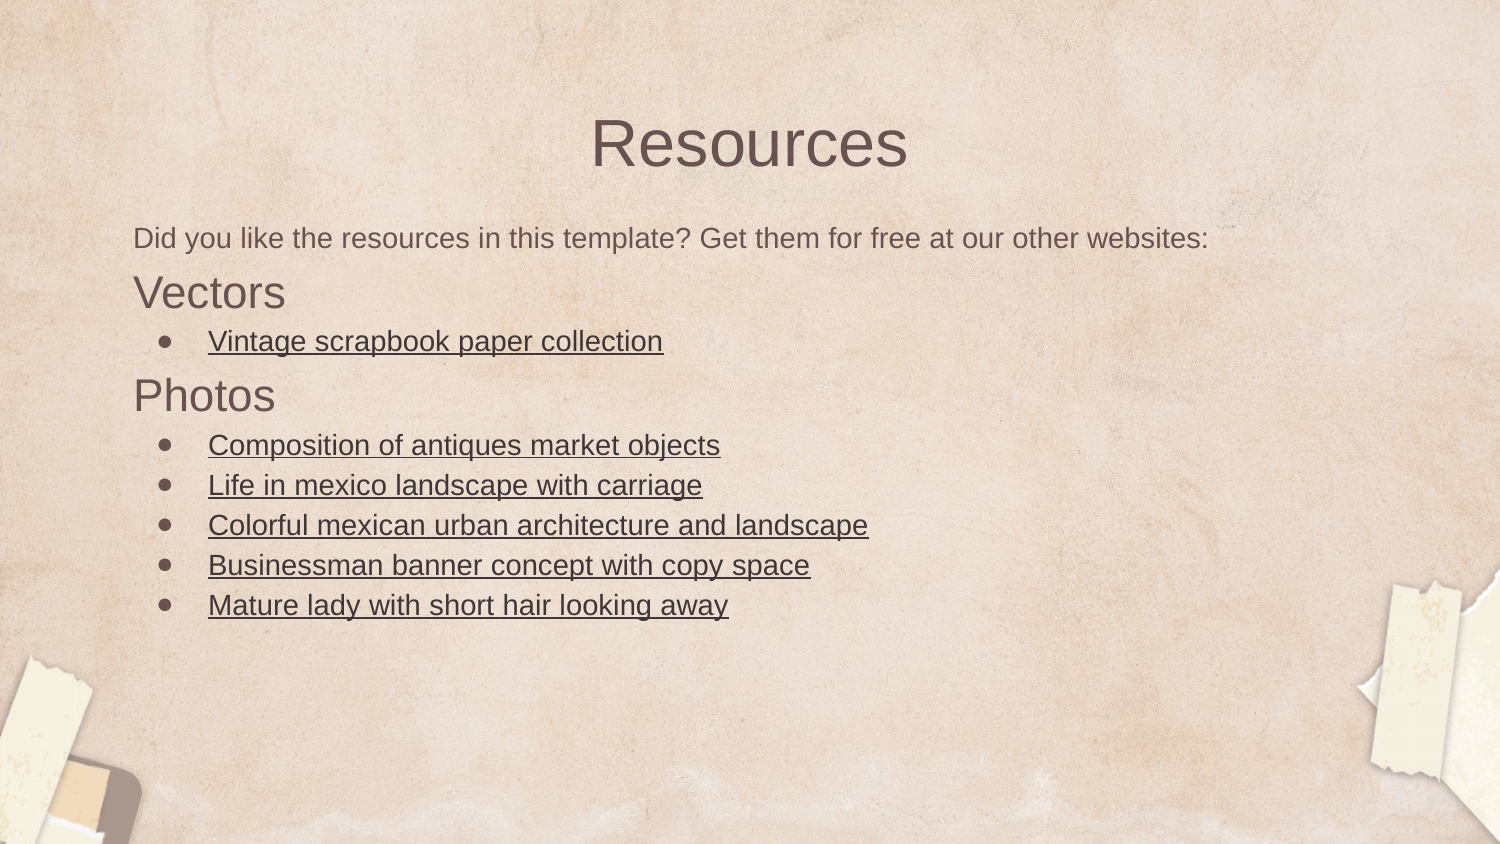

# Resources
Did you like the resources in this template? Get them for free at our other websites:
Vectors
Vintage scrapbook paper collection
Photos
Composition of antiques market objects
Life in mexico landscape with carriage
Colorful mexican urban architecture and landscape
Businessman banner concept with copy space
Mature lady with short hair looking away